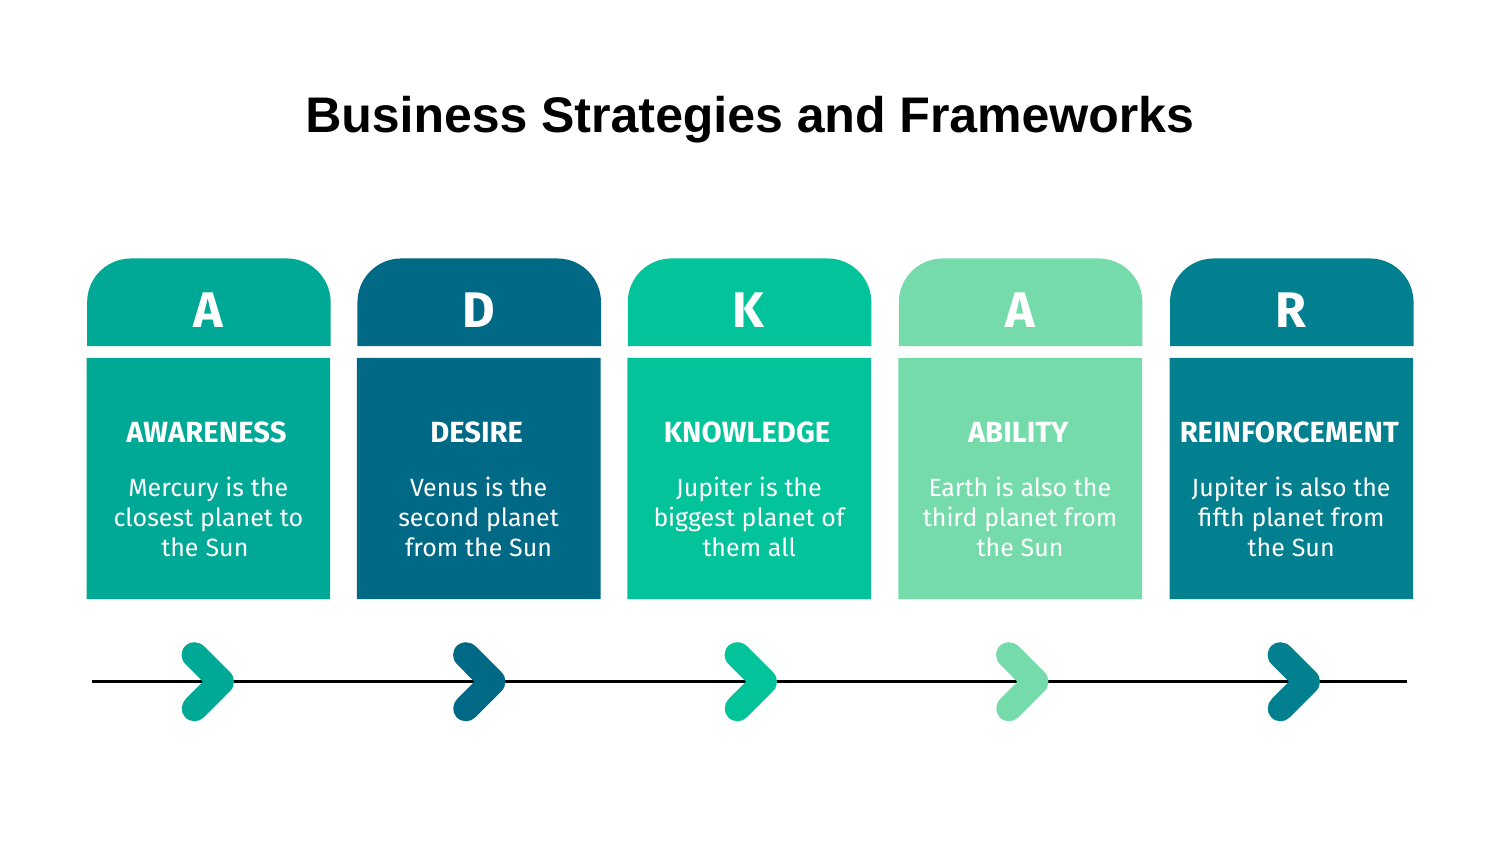

# Business Strategies and Frameworks

A

AWARENESS
Mercury is the closest planet to the Sun

D

DESIRE
Venus is the second planet from the Sun

K

KNOWLEDGE
Jupiter is the biggest planet of them all

A

ABILITY
Earth is also the third planet from the Sun

R

REINFORCEMENT
Jupiter is also the fifth planet from the Sun